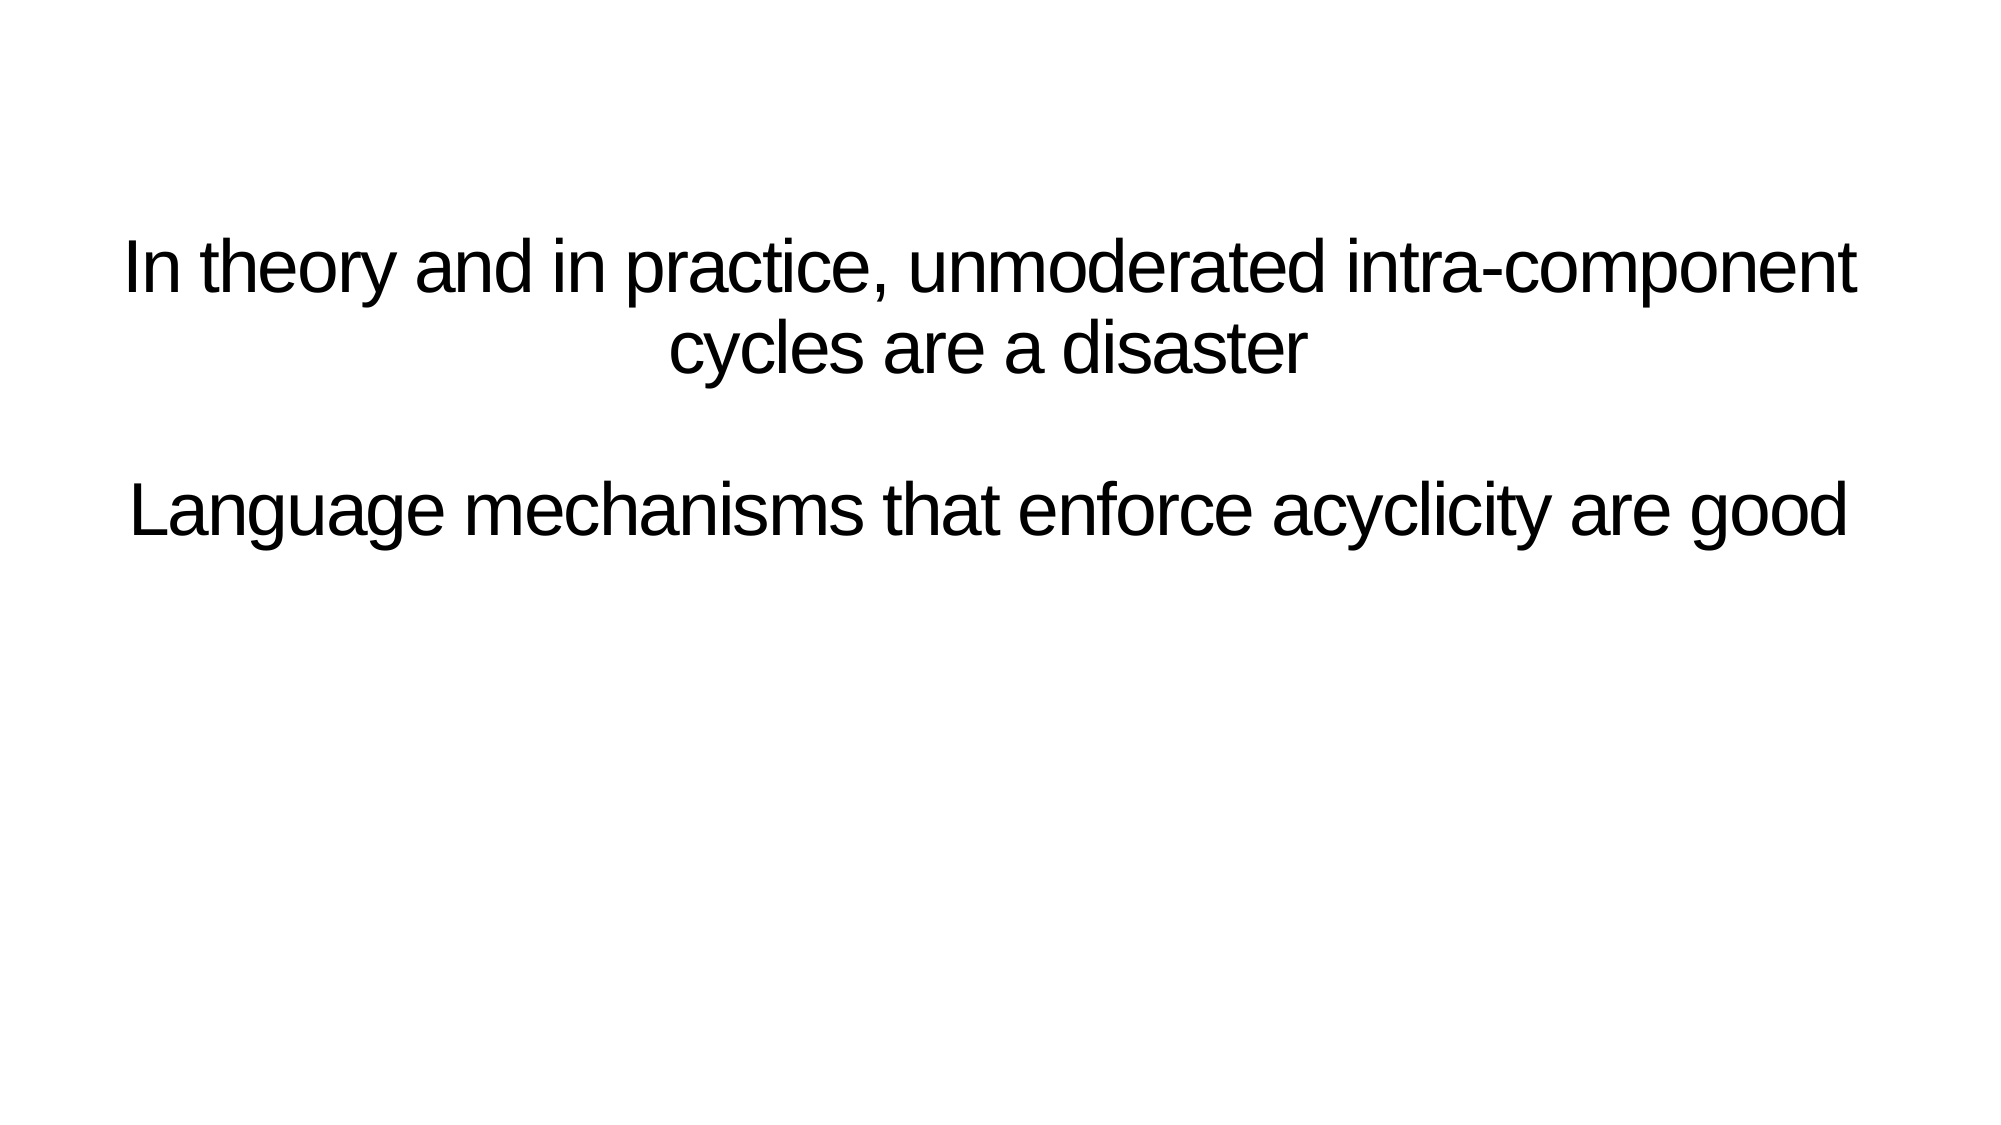

# In theory and in practice, unmoderated intra-component cycles are a disaster Language mechanisms that enforce acyclicity are good